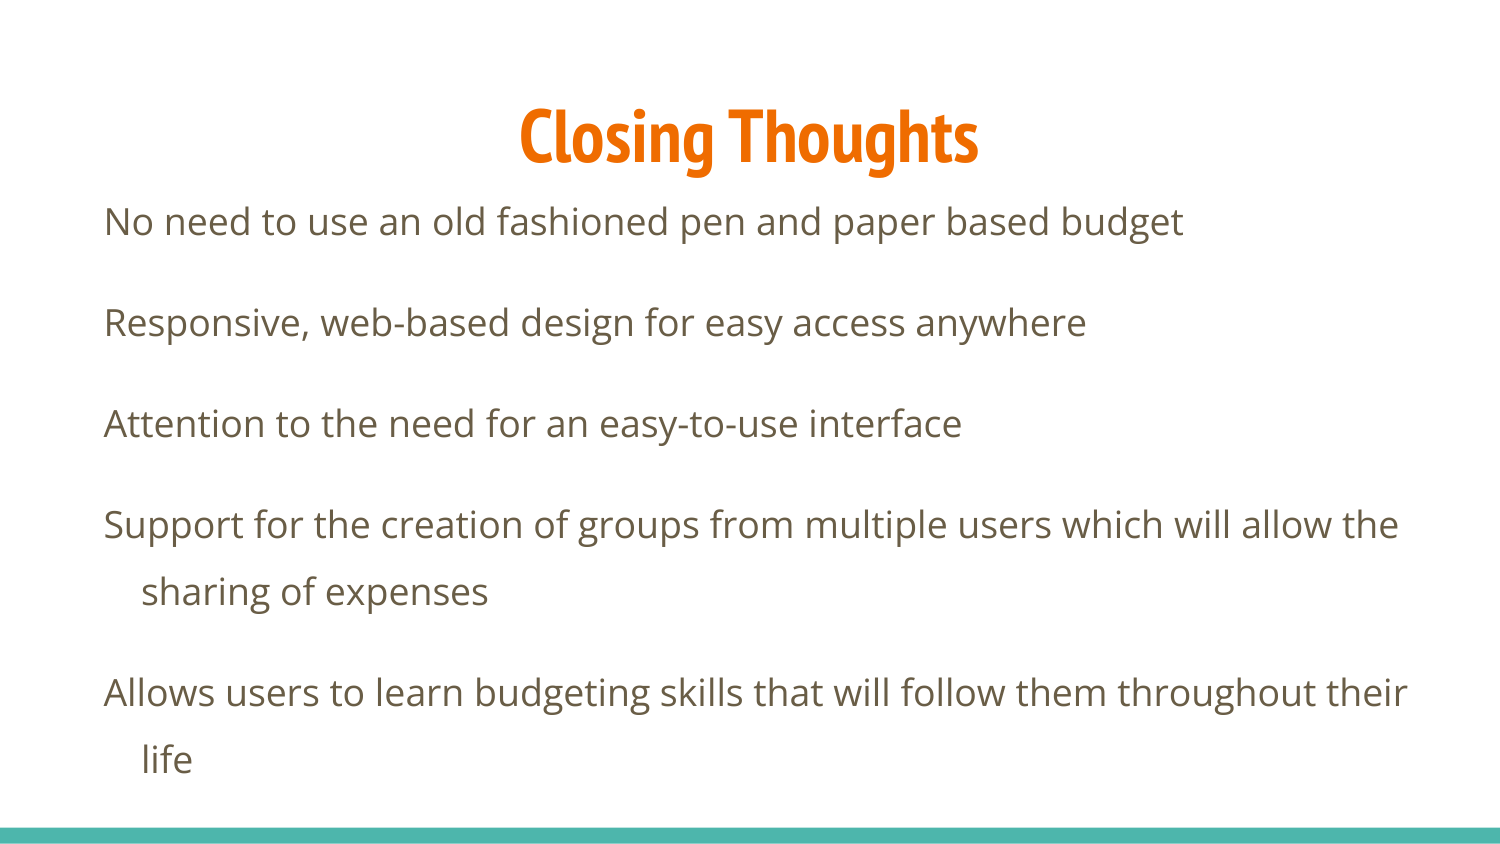

# Closing Thoughts
No need to use an old fashioned pen and paper based budget
Responsive, web-based design for easy access anywhere
Attention to the need for an easy-to-use interface
Support for the creation of groups from multiple users which will allow the sharing of expenses
Allows users to learn budgeting skills that will follow them throughout their life